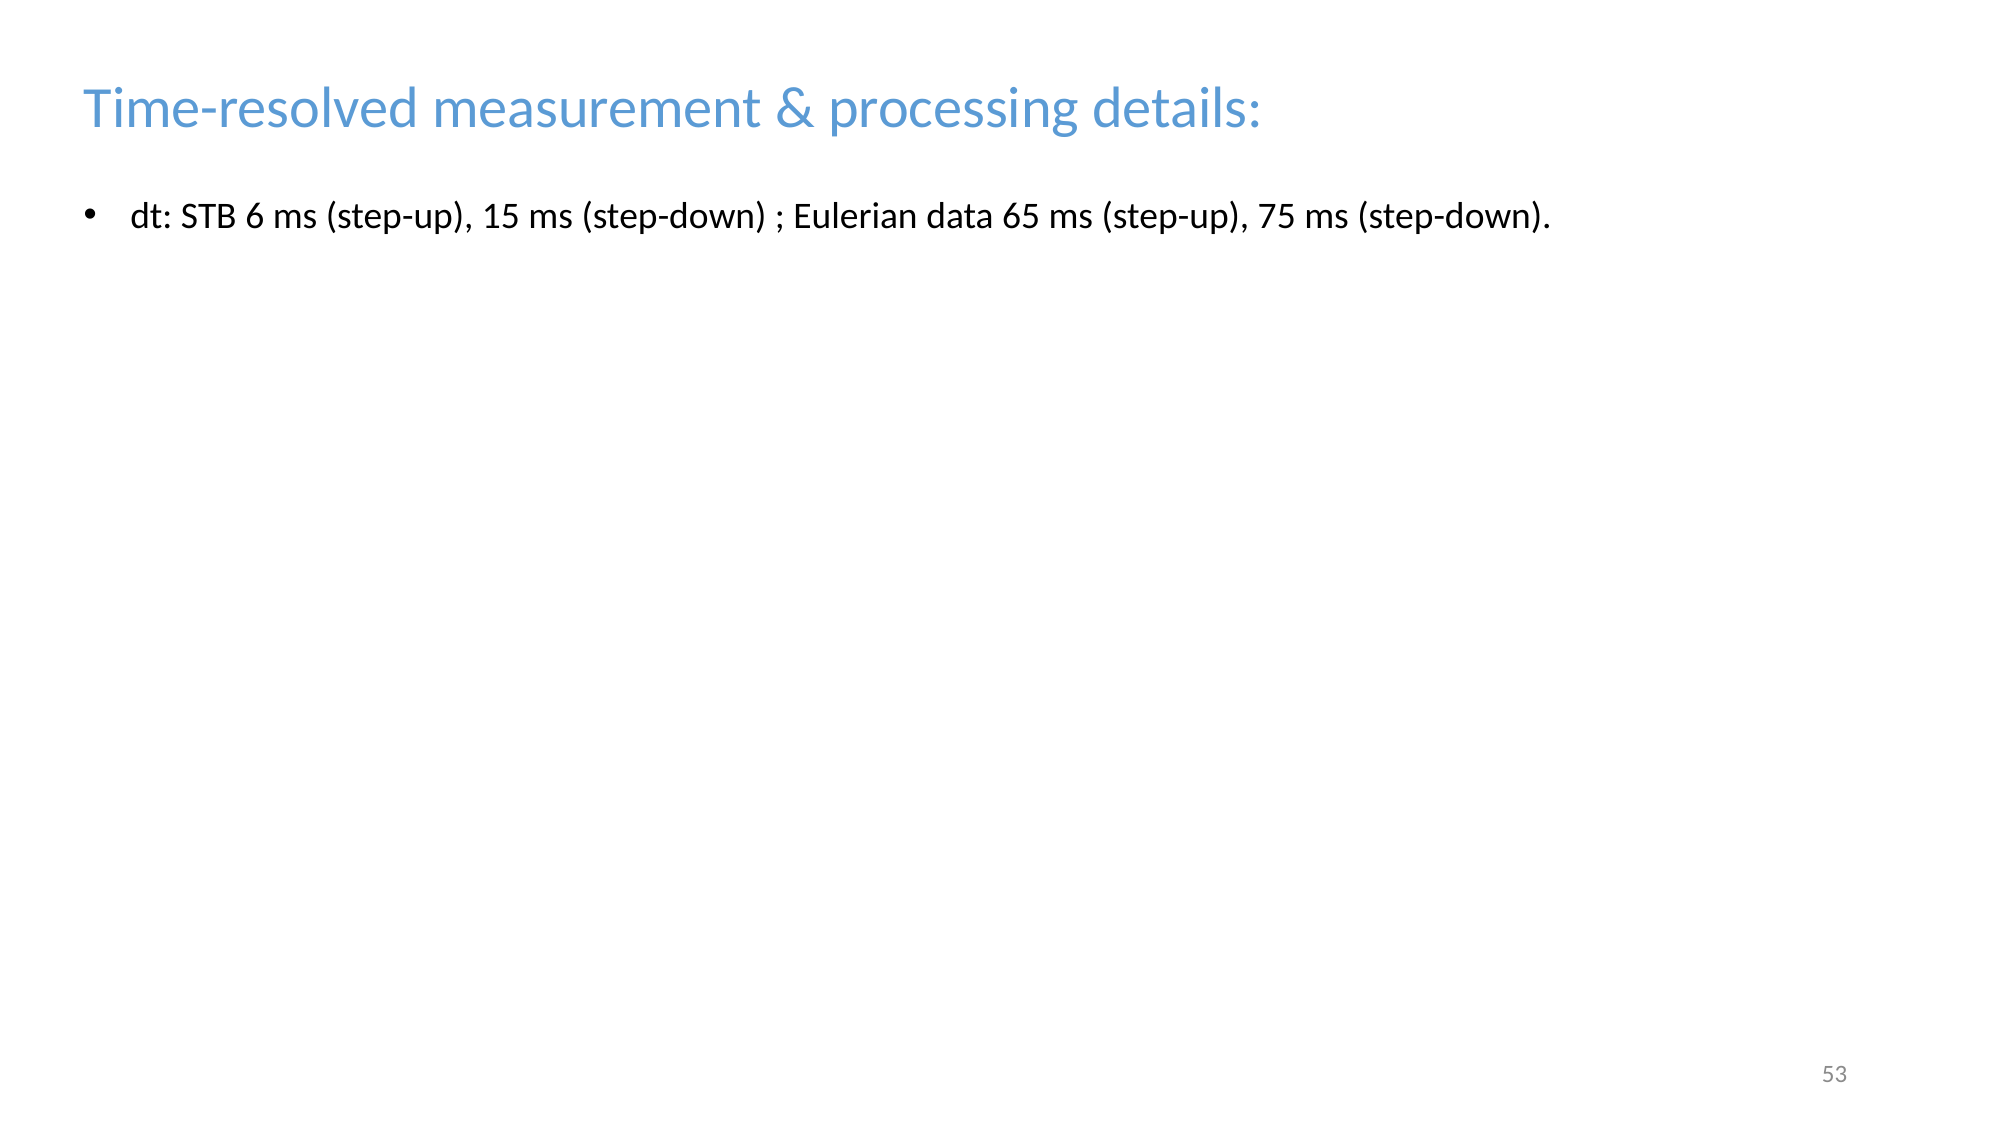

Time-resolved measurement & processing details:

dt: STB 6 ms (step-up), 15 ms (step-down) ; Eulerian data 65 ms (step-up), 75 ms (step-down).
53